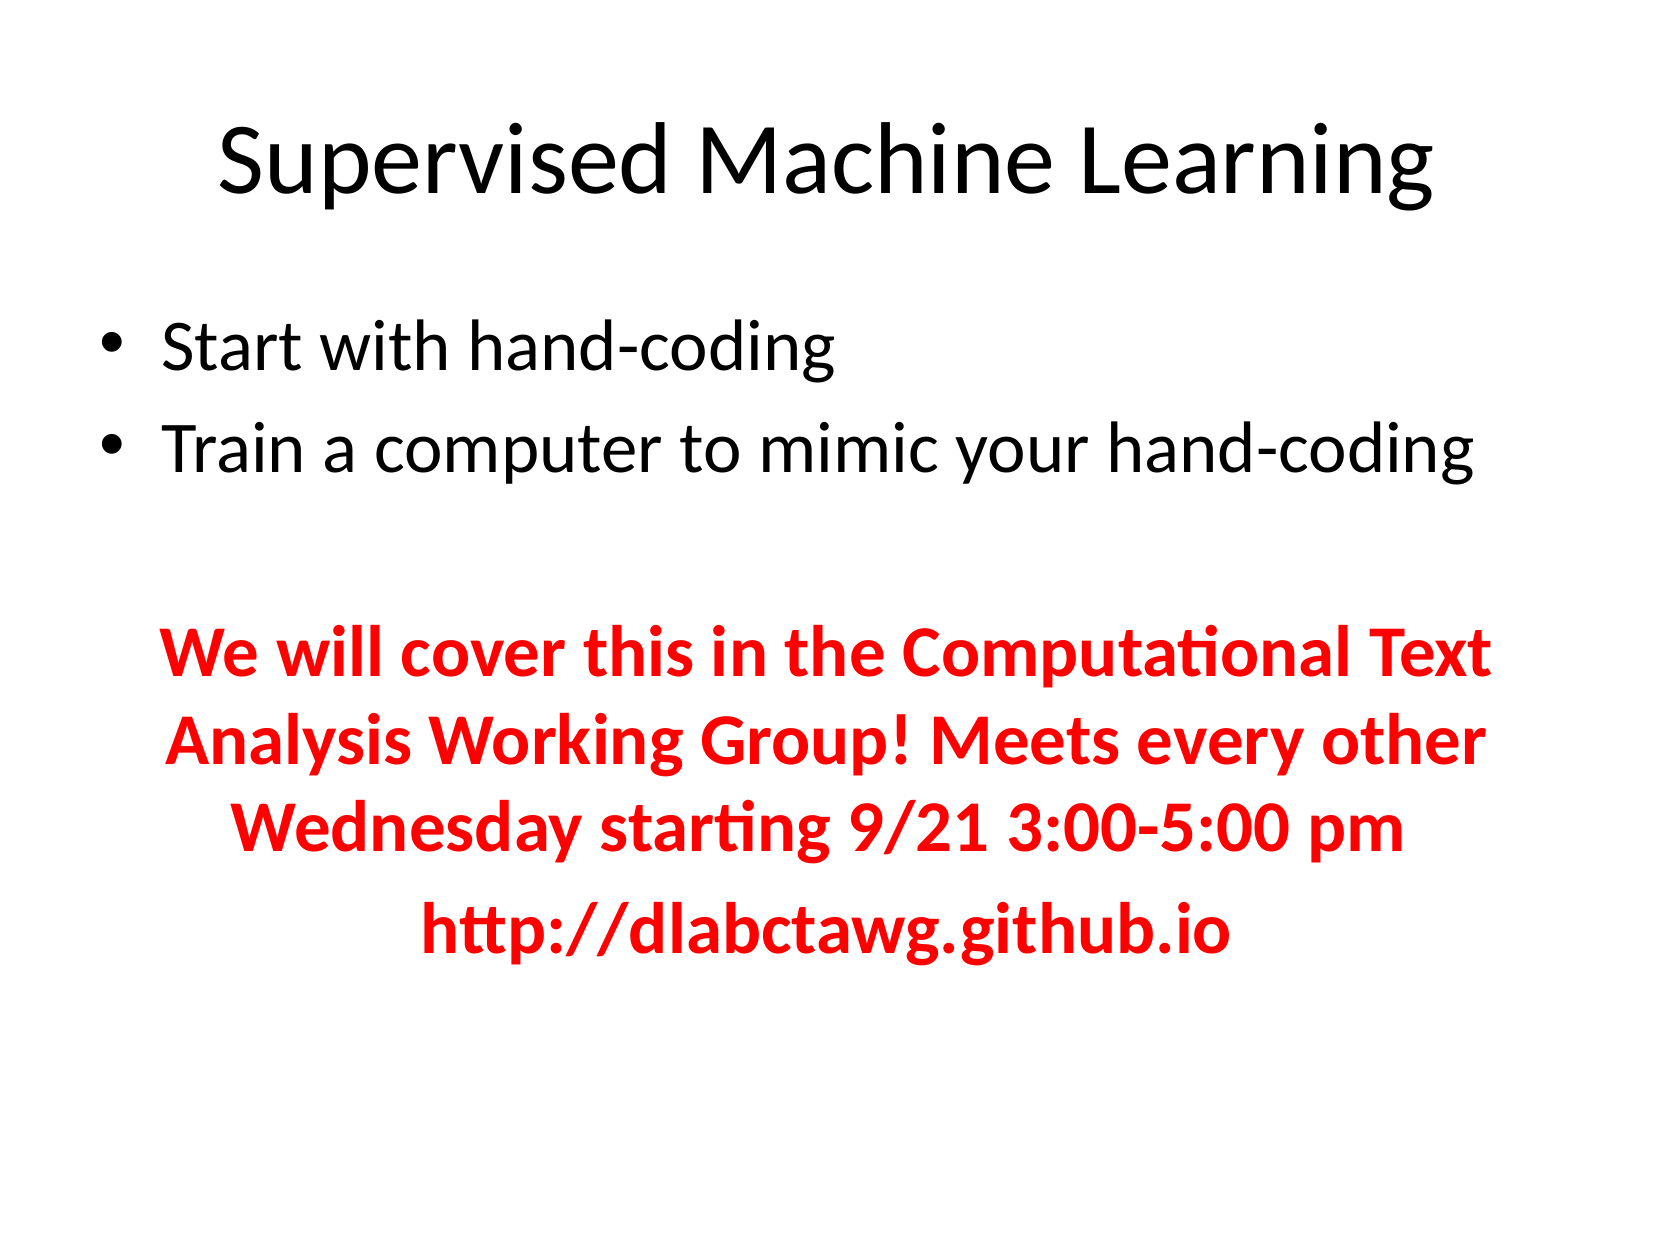

# Supervised Machine Learning
Start with hand-coding
Train a computer to mimic your hand-coding

We will cover this in the Computational Text Analysis Working Group! Meets every other Wednesday starting 9/21 3:00-5:00 pm
http://dlabctawg.github.io